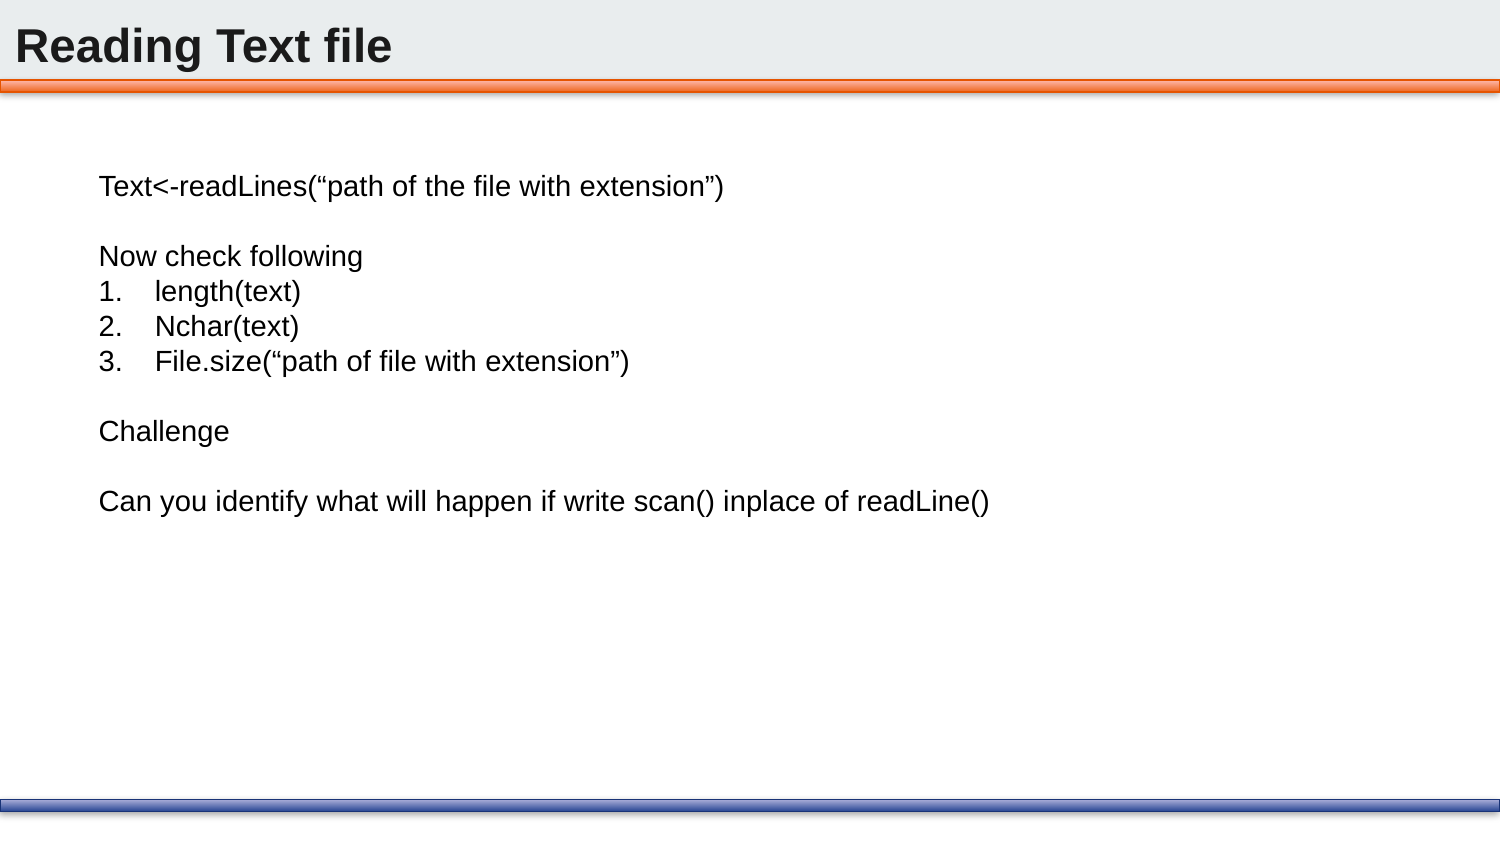

# Reading Text file
Text<-readLines(“path of the file with extension”)

Now check following
length(text)
Nchar(text)
File.size(“path of file with extension”)

Challenge

Can you identify what will happen if write scan() inplace of readLine()